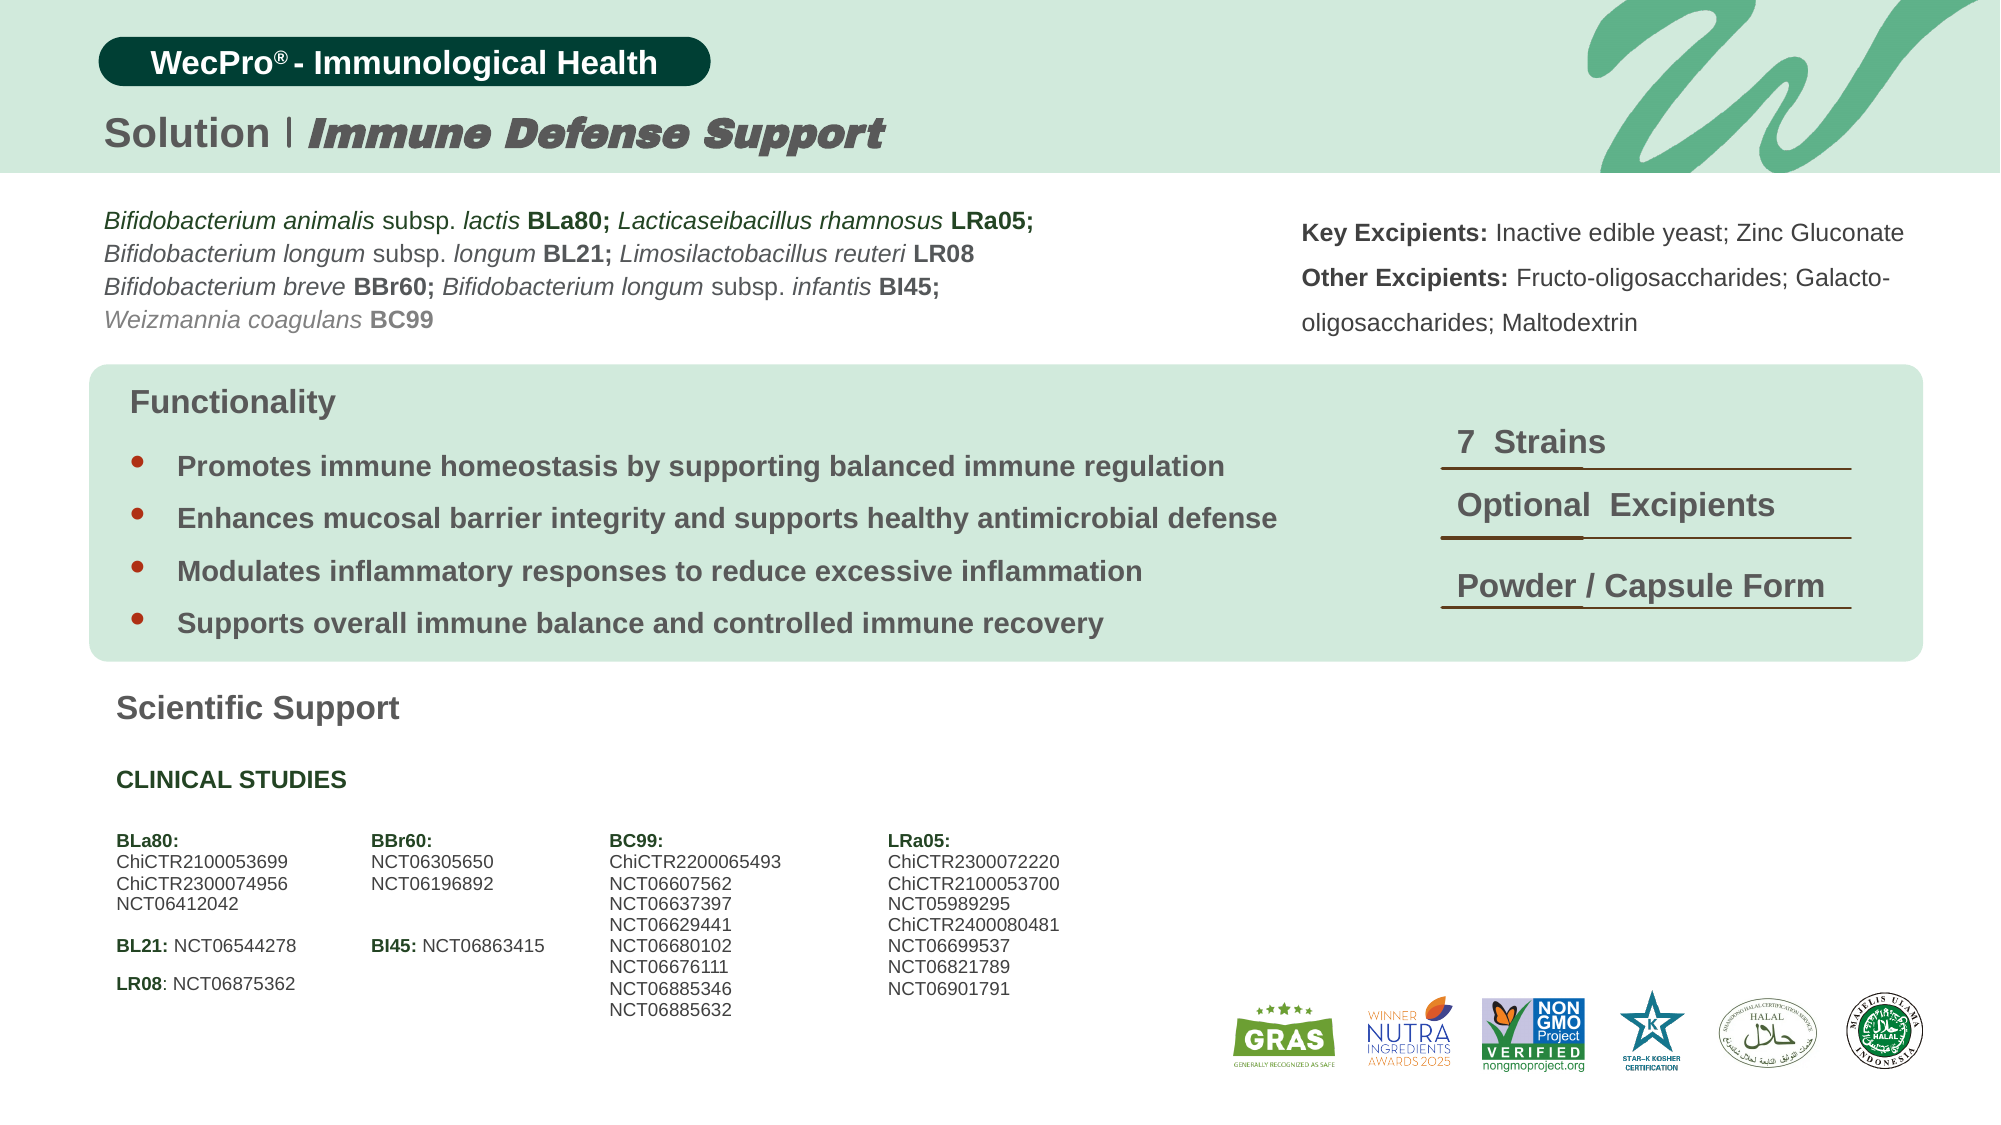

Solution
Immune Defense Support

Bifidobacterium animalis subsp. lactis BLa80; Lacticaseibacillus rhamnosus LRa05;
Bifidobacterium longum subsp. longum BL21; Limosilactobacillus reuteri LR08
Bifidobacterium breve BBr60; Bifidobacterium longum subsp. infantis BI45;
Weizmannia coagulans BC99
Key Excipients: Inactive edible yeast; Zinc Gluconate
Other Excipients: Fructo-oligosaccharides; Galacto-oligosaccharides; Maltodextrin

Functionality
7  Strains
Promotes immune homeostasis by supporting balanced immune regulation
Enhances mucosal barrier integrity and supports healthy antimicrobial defense
Modulates inflammatory responses to reduce excessive inflammation
Supports overall immune balance and controlled immune recovery
Optional  Excipients
Powder / Capsule Form
Scientific Support
CLINICAL STUDIES
| BLa80: ChiCTR2100053699 ChiCTR2300074956 NCT06412042 | BBr60: NCT06305650 NCT06196892 | BC99: ChiCTR2200065493 NCT06607562 NCT06637397 NCT06629441 NCT06680102 NCT06676111 NCT06885346 NCT06885632 | LRa05: ChiCTR2300072220 ChiCTR2100053700 NCT05989295 ChiCTR2400080481 NCT06699537 NCT06821789 NCT06901791 |
| --- | --- | --- | --- |
| BL21: NCT06544278 | BI45: NCT06863415 |  |  |
| LR08: NCT06875362 |  |  |  |
|  |  |  |  |
|  |  |  |  |